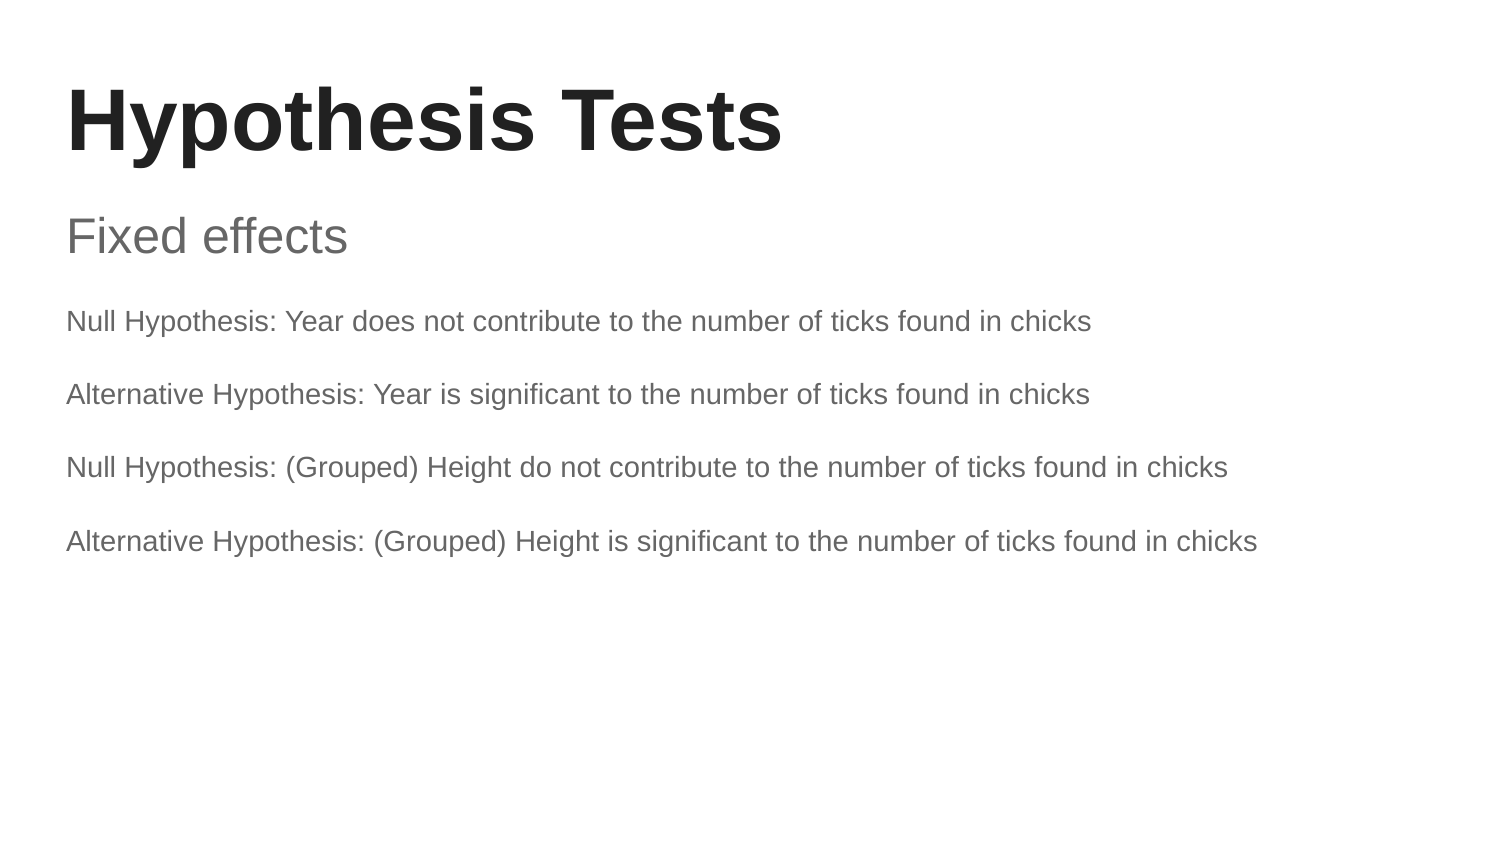

# Hypothesis Tests
Fixed effects
Null Hypothesis: Year does not contribute to the number of ticks found in chicks
Alternative Hypothesis: Year is significant to the number of ticks found in chicks
Null Hypothesis: (Grouped) Height do not contribute to the number of ticks found in chicks
Alternative Hypothesis: (Grouped) Height is significant to the number of ticks found in chicks